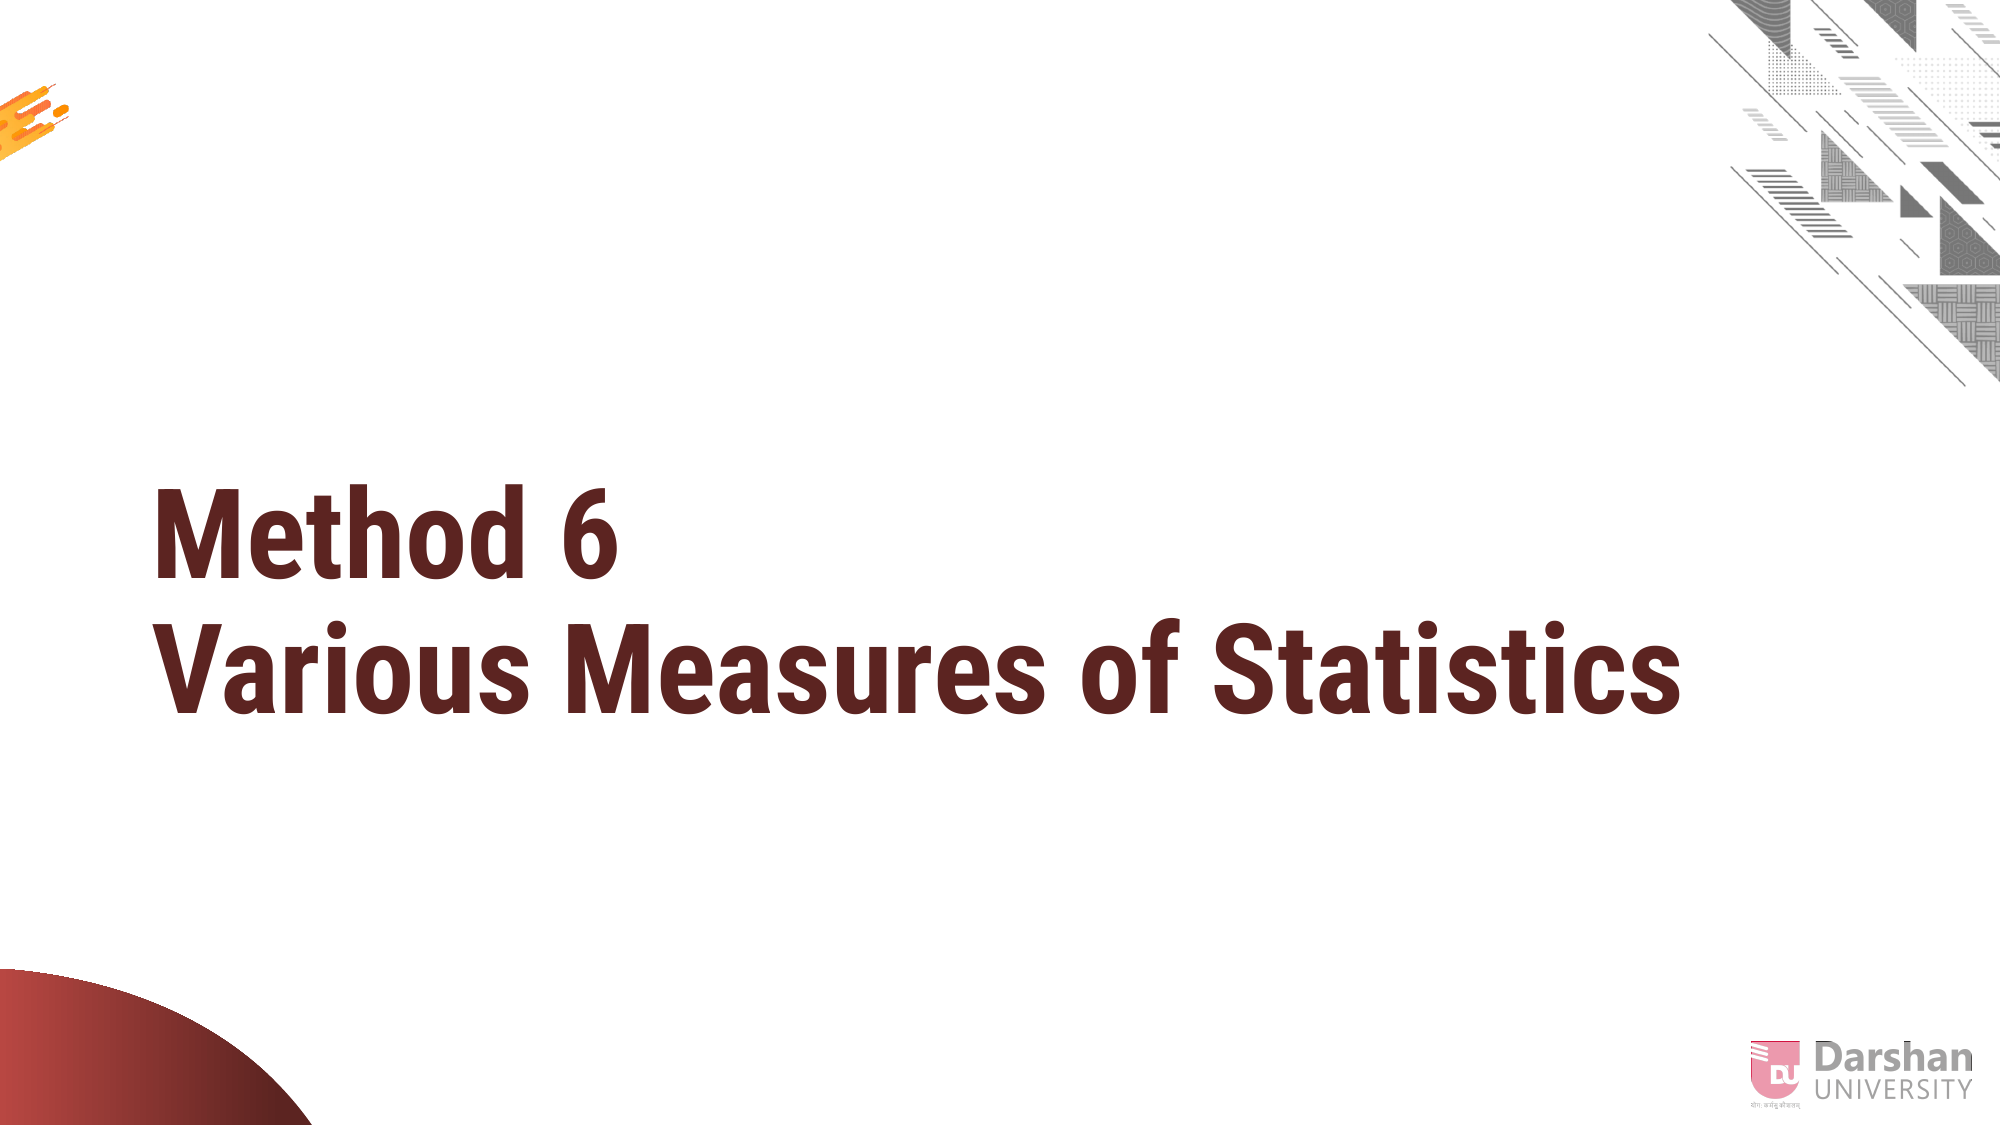

# Method 6 Various Measures of Statistics